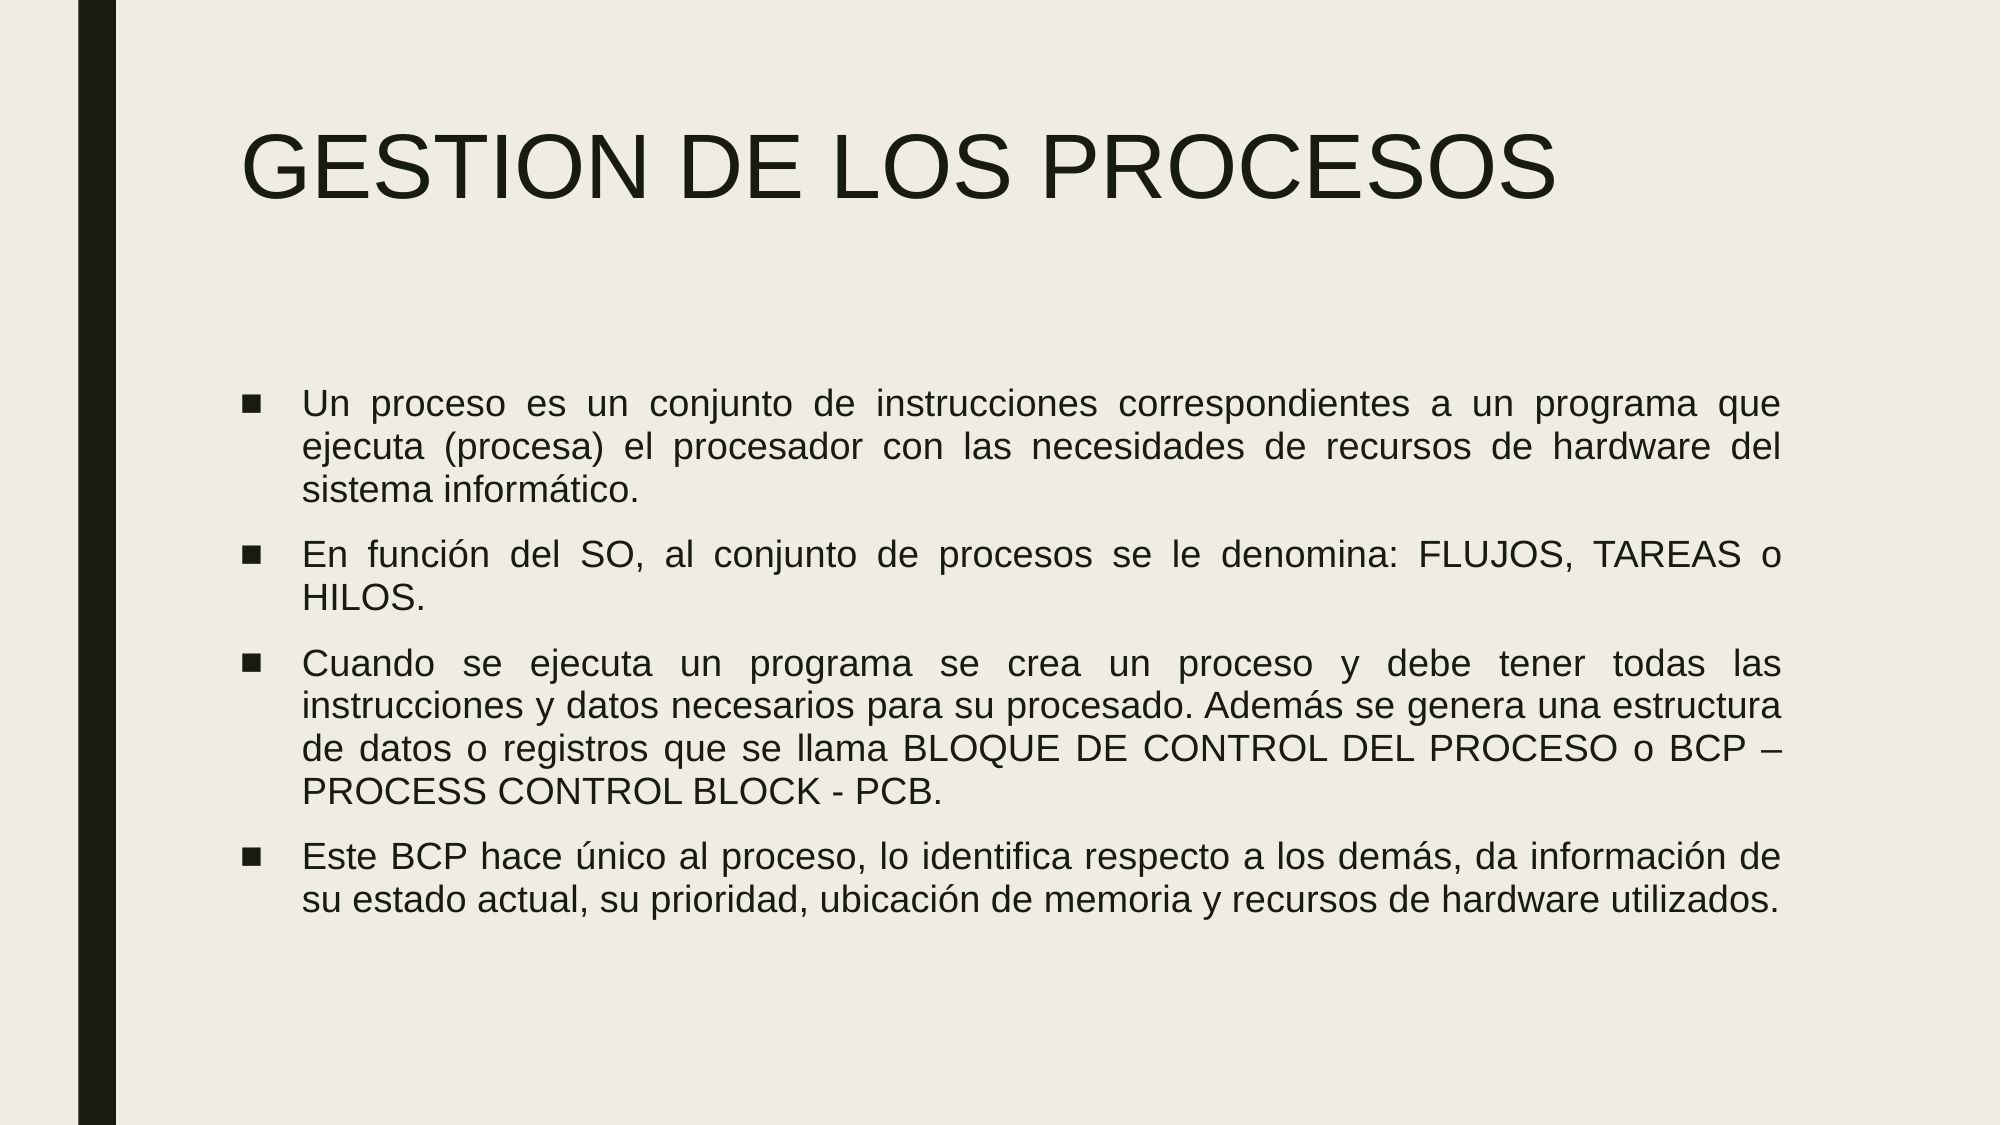

# GESTION DE LOS PROCESOS
Un proceso es un conjunto de instrucciones correspondientes a un programa que ejecuta (procesa) el procesador con las necesidades de recursos de hardware del sistema informático.
En función del SO, al conjunto de procesos se le denomina: FLUJOS, TAREAS o HILOS.
Cuando se ejecuta un programa se crea un proceso y debe tener todas las instrucciones y datos necesarios para su procesado. Además se genera una estructura de datos o registros que se llama BLOQUE DE CONTROL DEL PROCESO o BCP – PROCESS CONTROL BLOCK - PCB.
Este BCP hace único al proceso, lo identifica respecto a los demás, da información de su estado actual, su prioridad, ubicación de memoria y recursos de hardware utilizados.